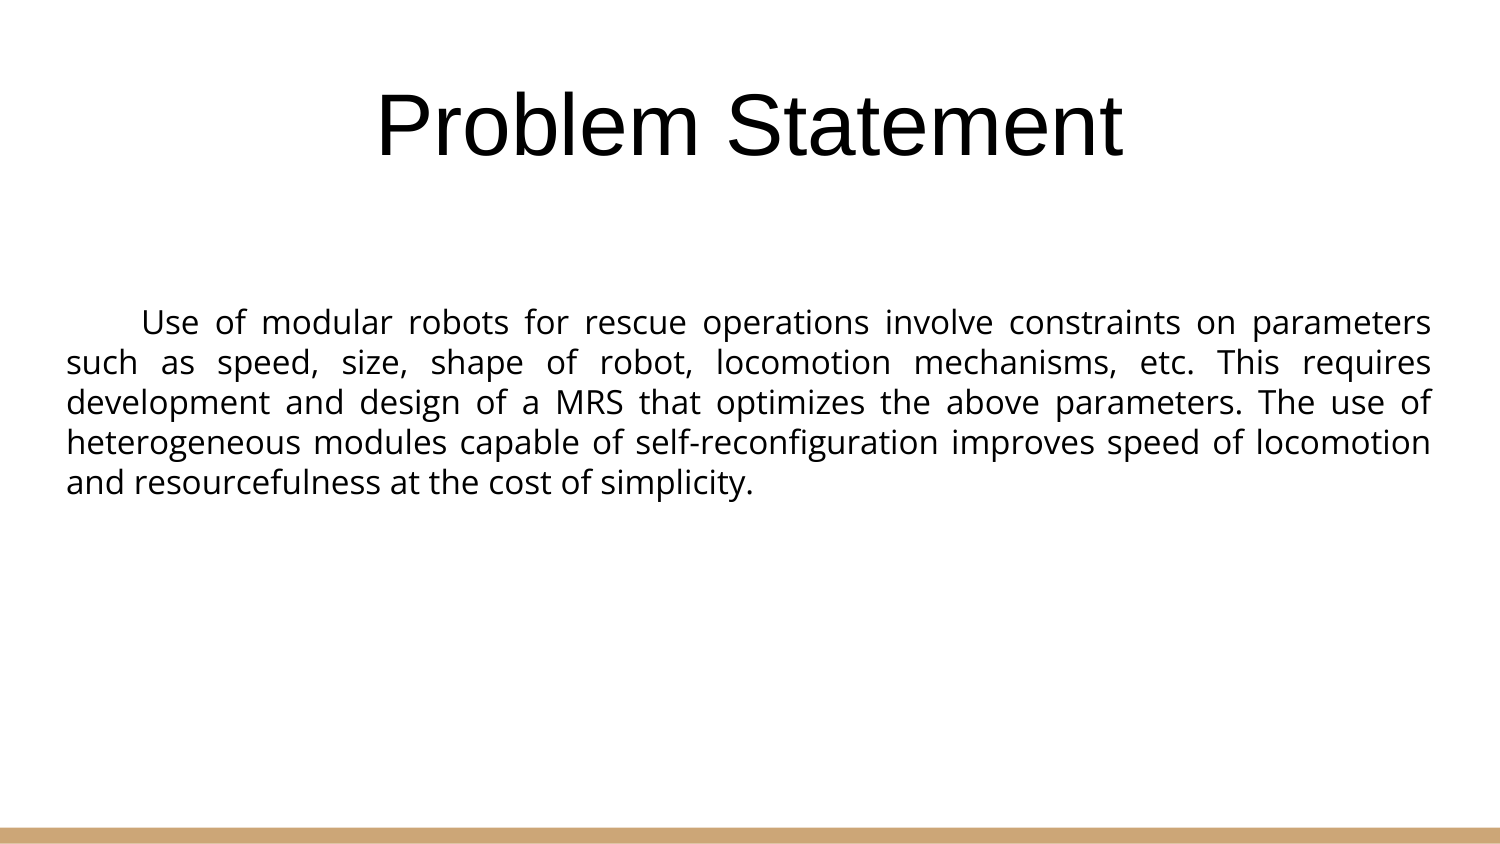

# Problem Statement
Use of modular robots for rescue operations involve constraints on parameters such as speed, size, shape of robot, locomotion mechanisms, etc. This requires development and design of a MRS that optimizes the above parameters. The use of heterogeneous modules capable of self-reconfiguration improves speed of locomotion and resourcefulness at the cost of simplicity.